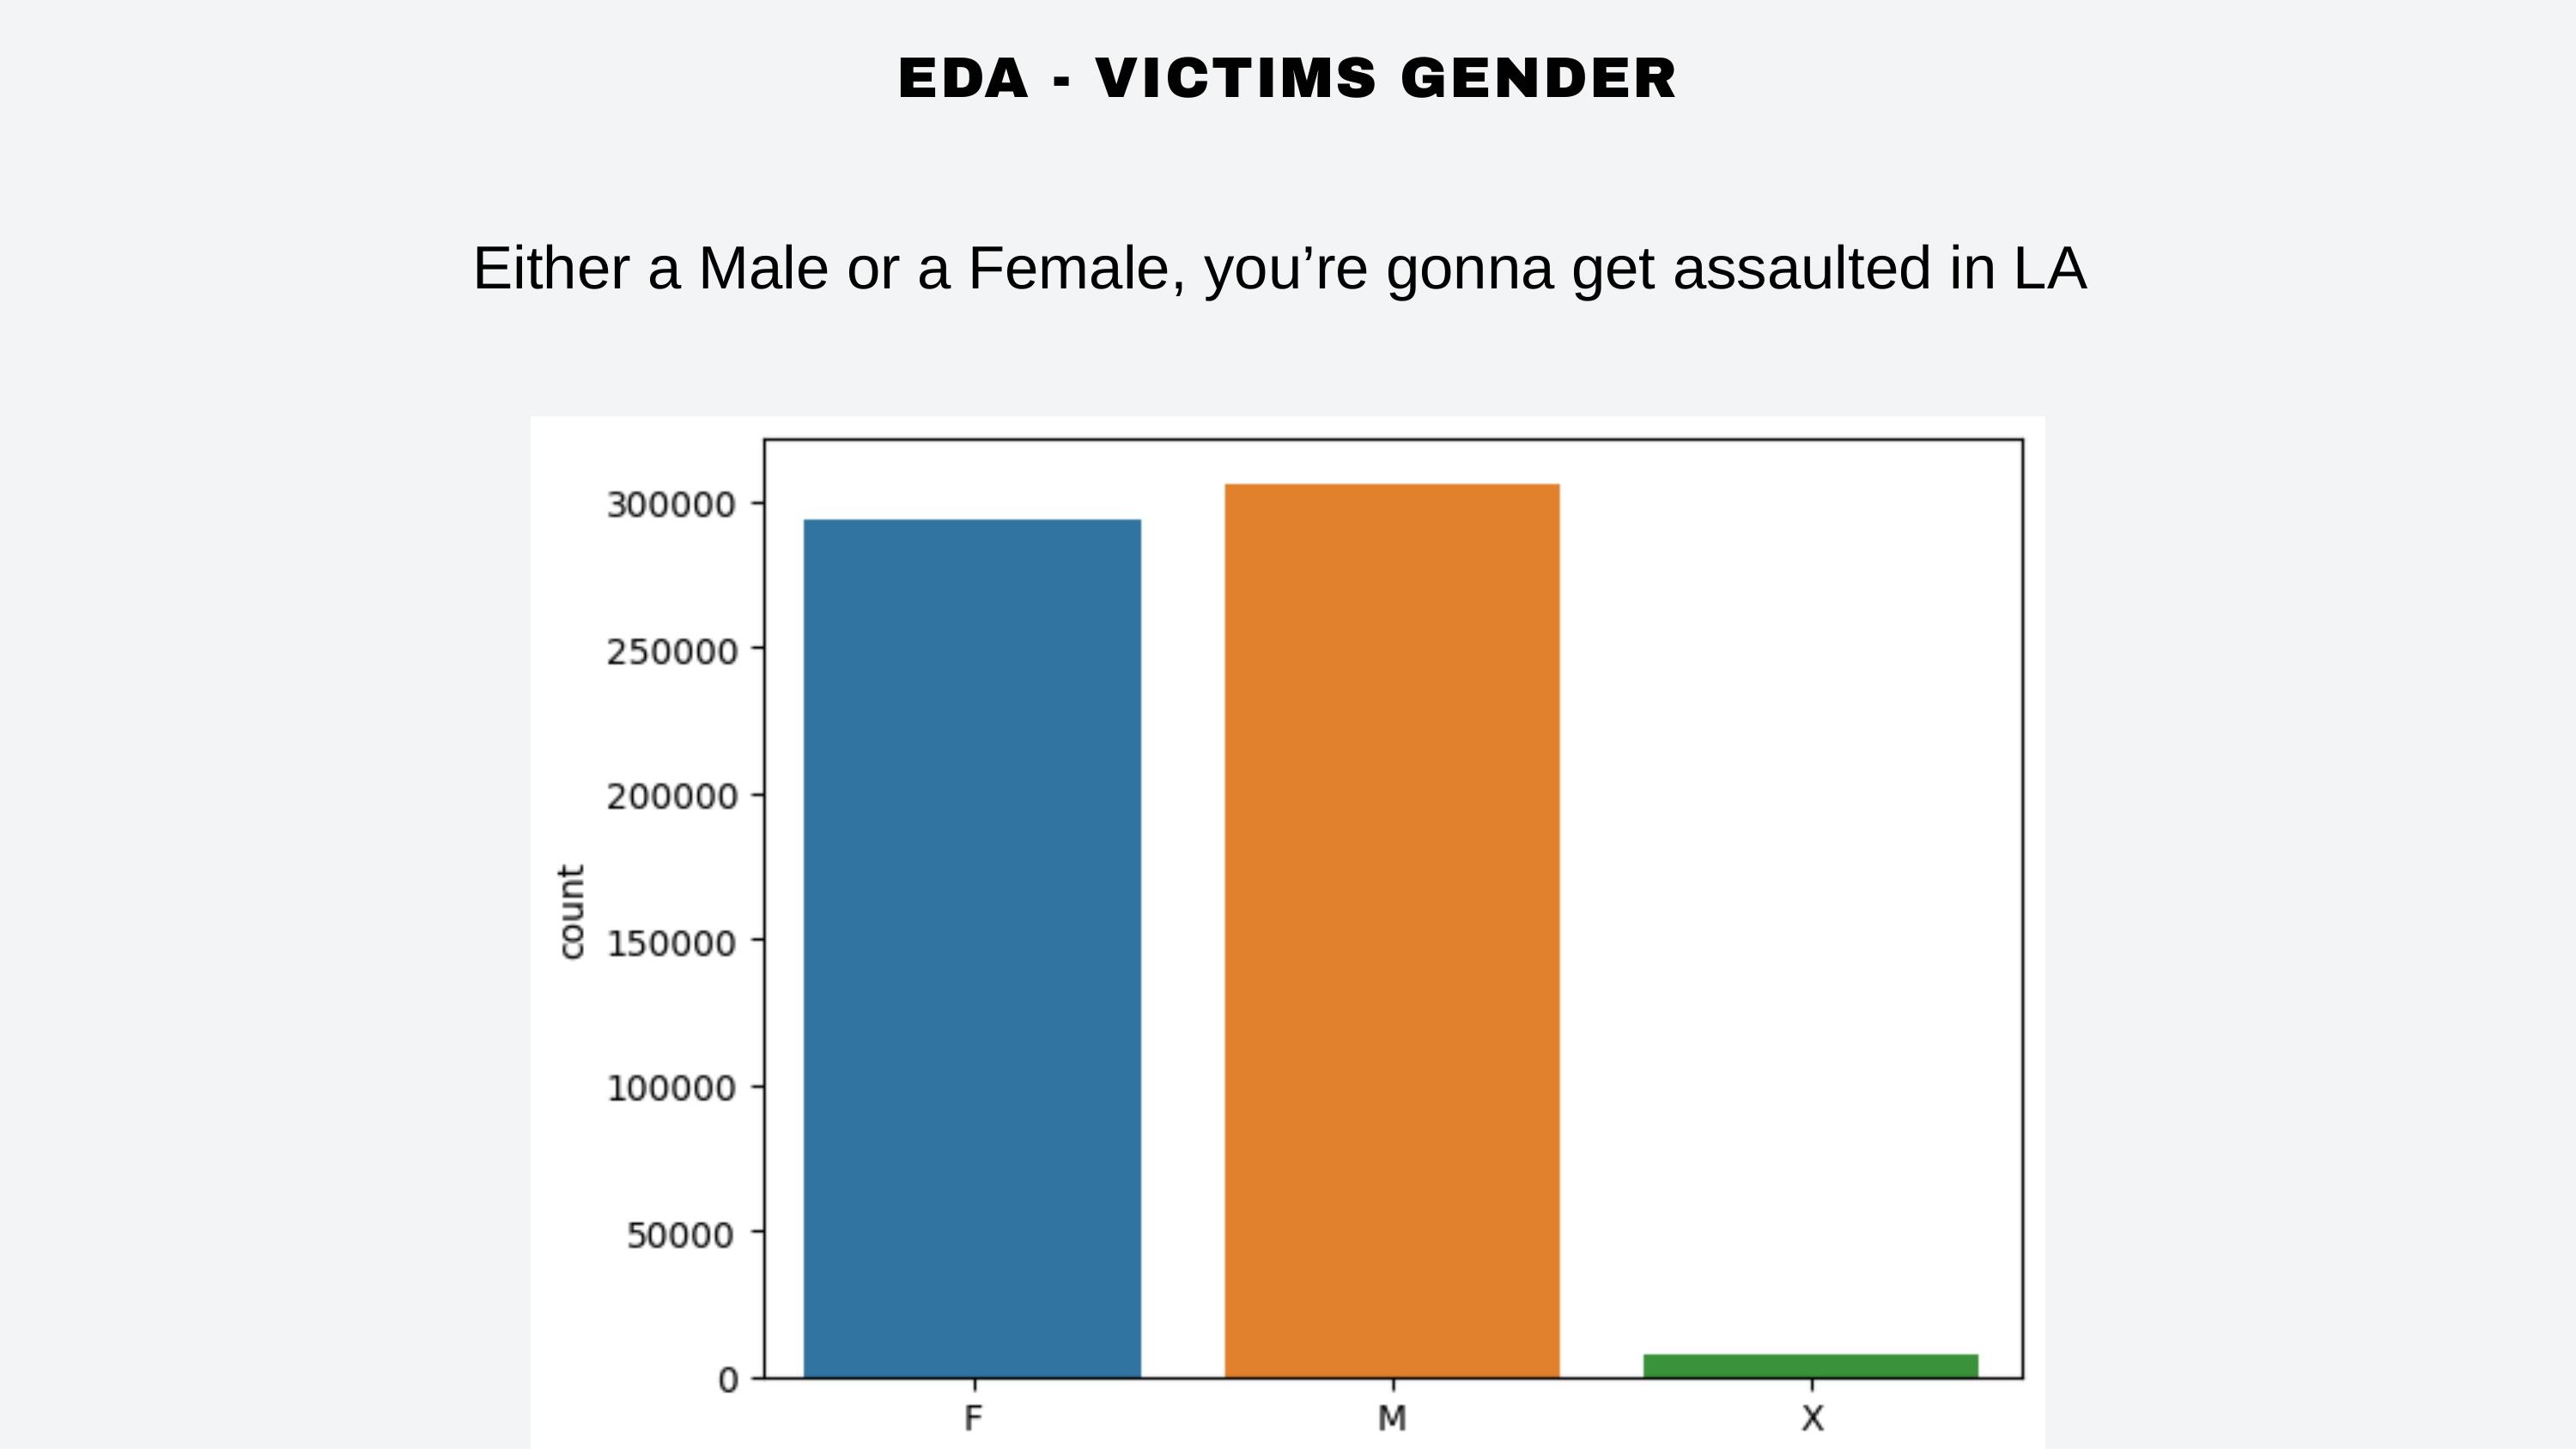

EDA - VICTIMS GENDER
Either a Male or a Female, you’re gonna get assaulted in LA